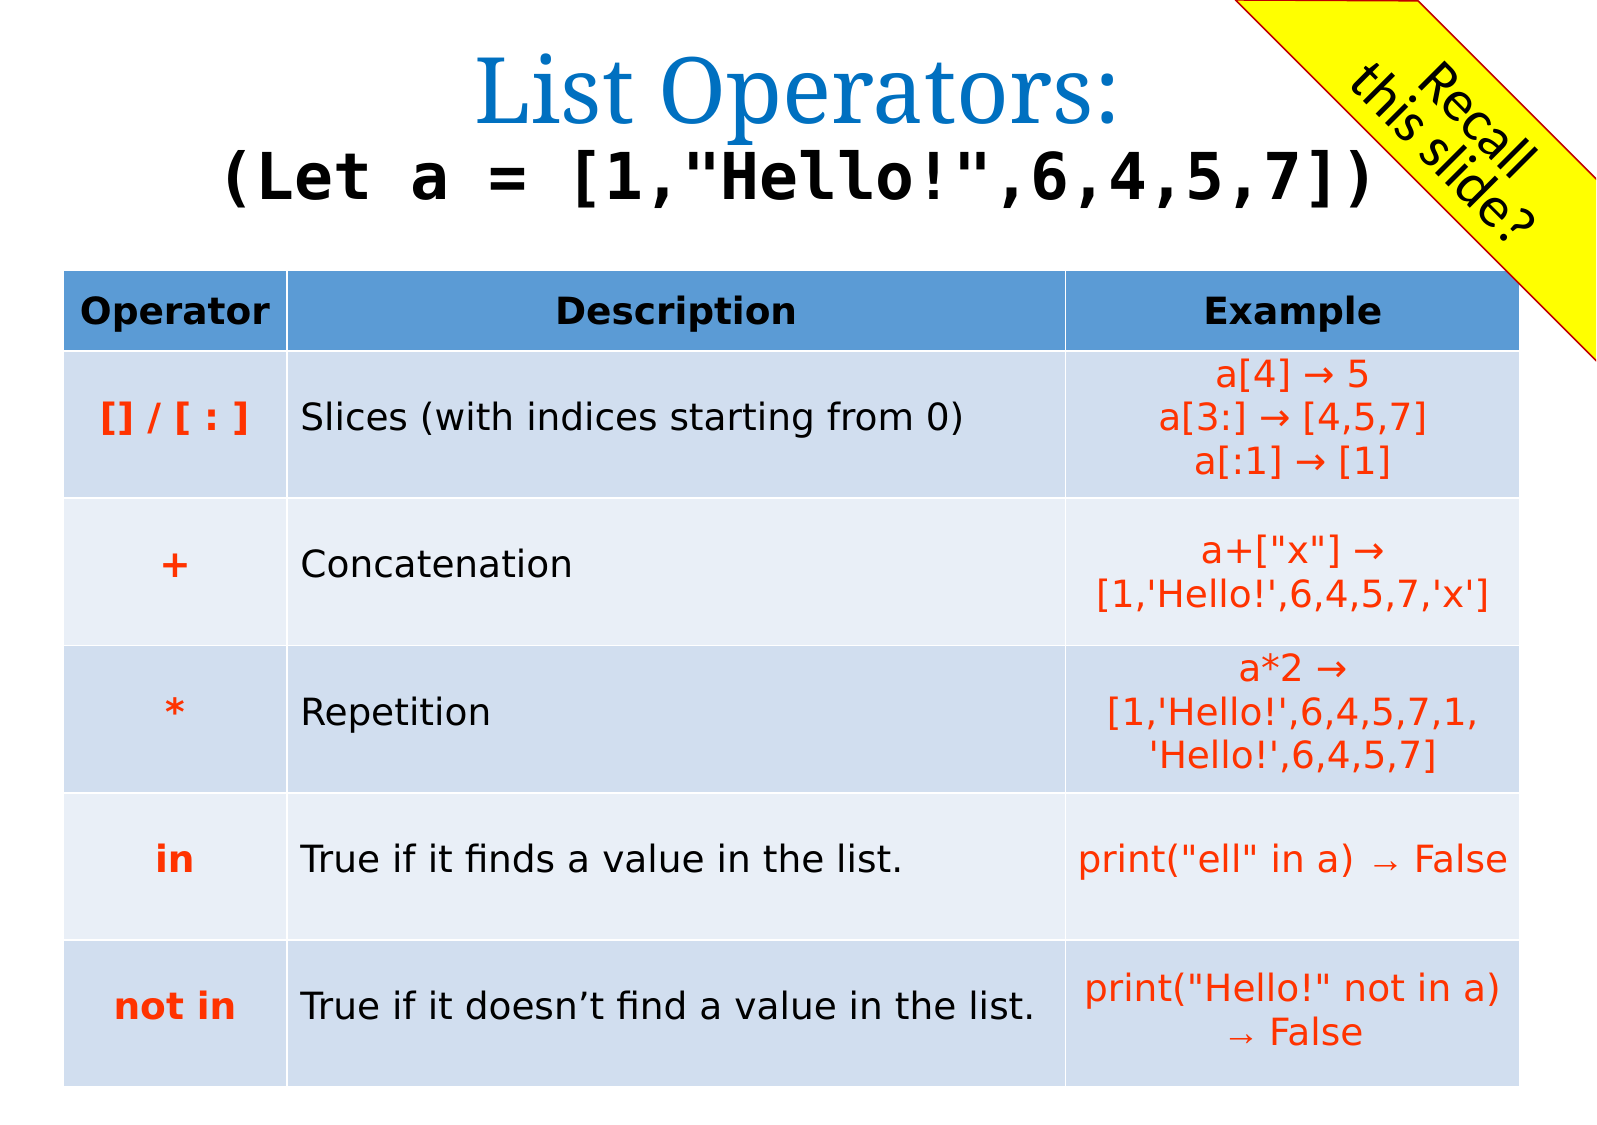

# List Operators: (Let a = [1,"Hello!",6,4,5,7])
Recall
this slide?

| Operator | Description | Example |
| --- | --- | --- |
| [] / [ : ] | Slices (with indices starting from 0) | a[4] → 5 a[3:] → [4,5,7] a[:1] → [1] |
| + | Concatenation | a+["x"] → [1,'Hello!',6,4,5,7,'x'] |
| \* | Repetition | a\*2 → [1,'Hello!',6,4,5,7,1, 'Hello!',6,4,5,7] |
| in | True if it finds a value in the list. | print("ell" in a) → False |
| not in | True if it doesn’t find a value in the list. | print("Hello!" not in a) → False |